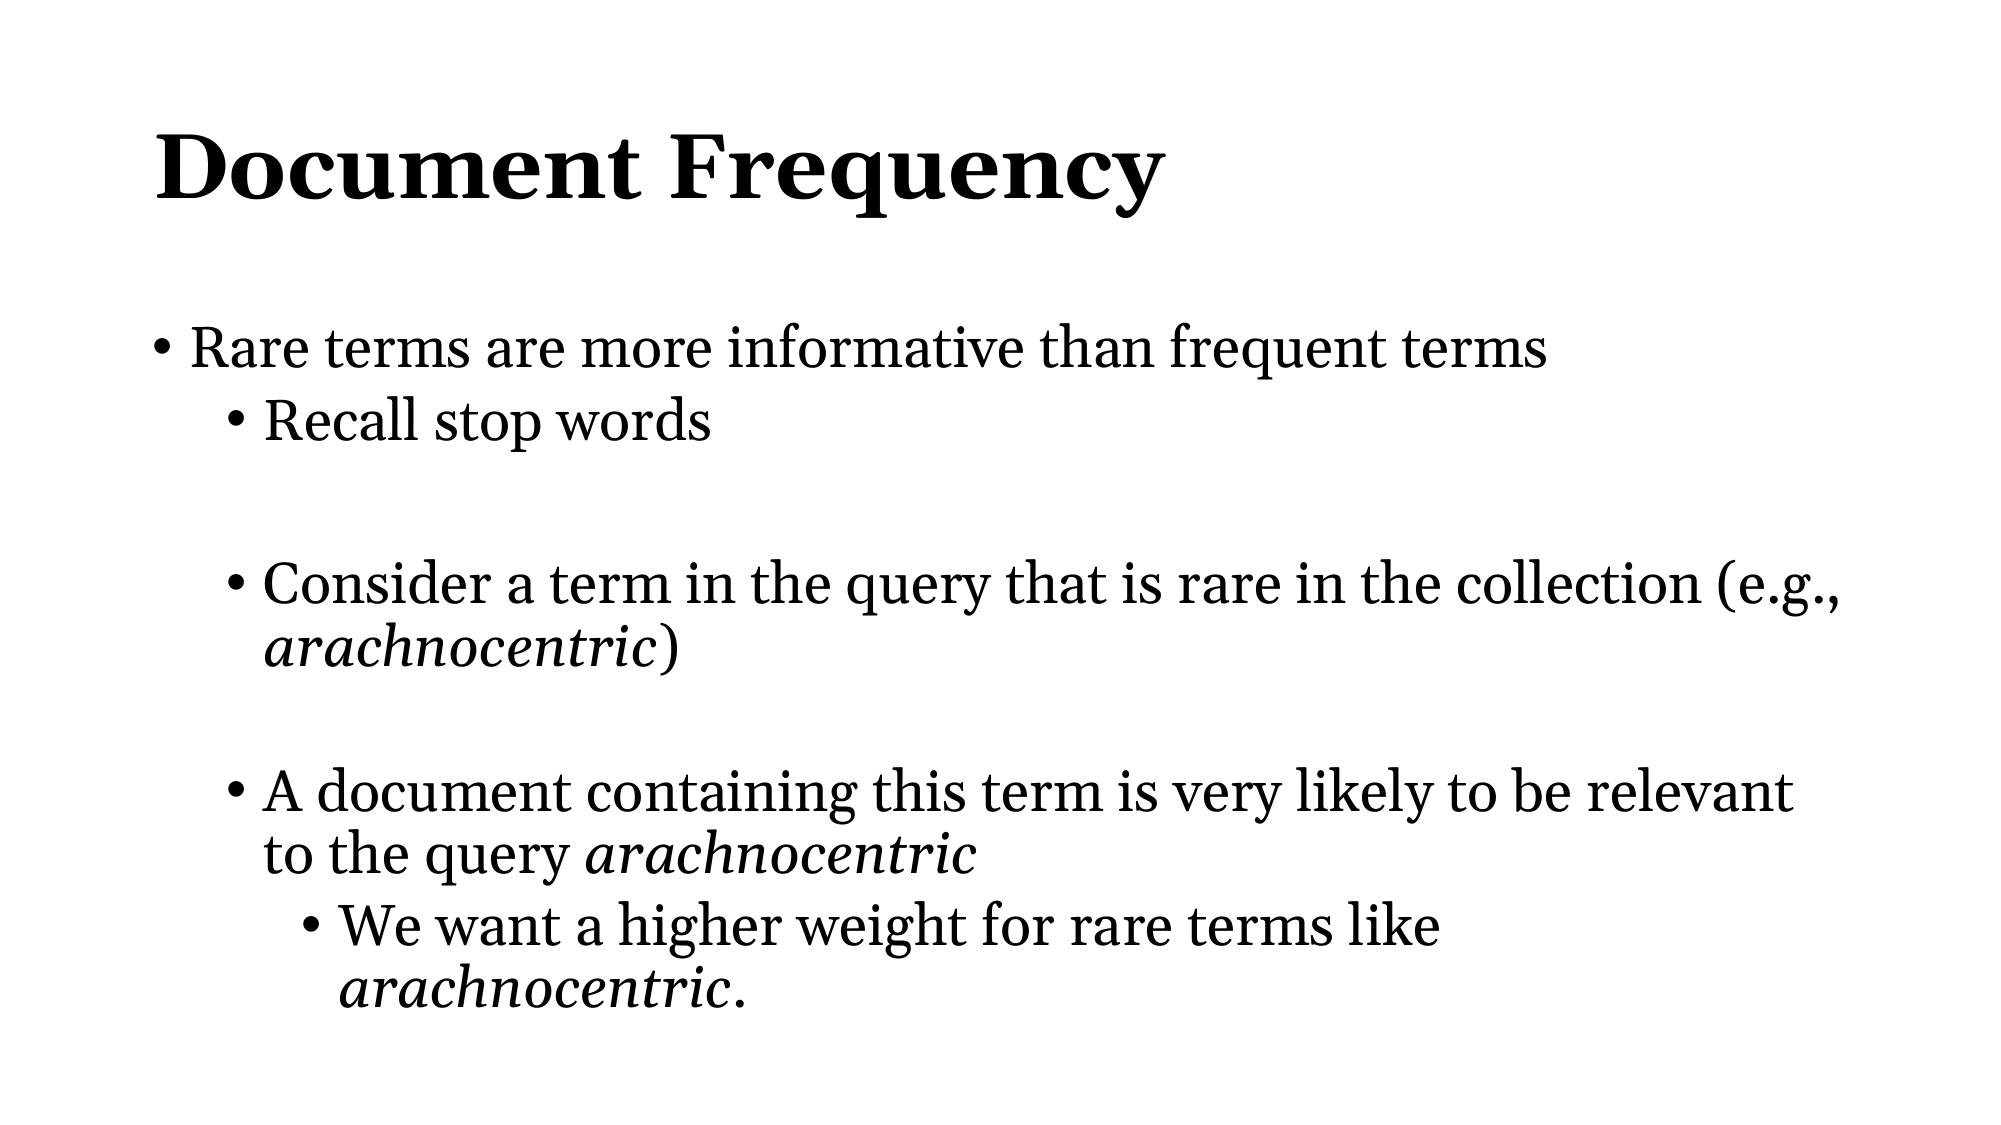

# Document Frequency
Rare terms are more informative than frequent terms
Recall stop words

Consider a term in the query that is rare in the collection (e.g., arachnocentric)

A document containing this term is very likely to be relevant to the query arachnocentric
We want a higher weight for rare terms like arachnocentric.